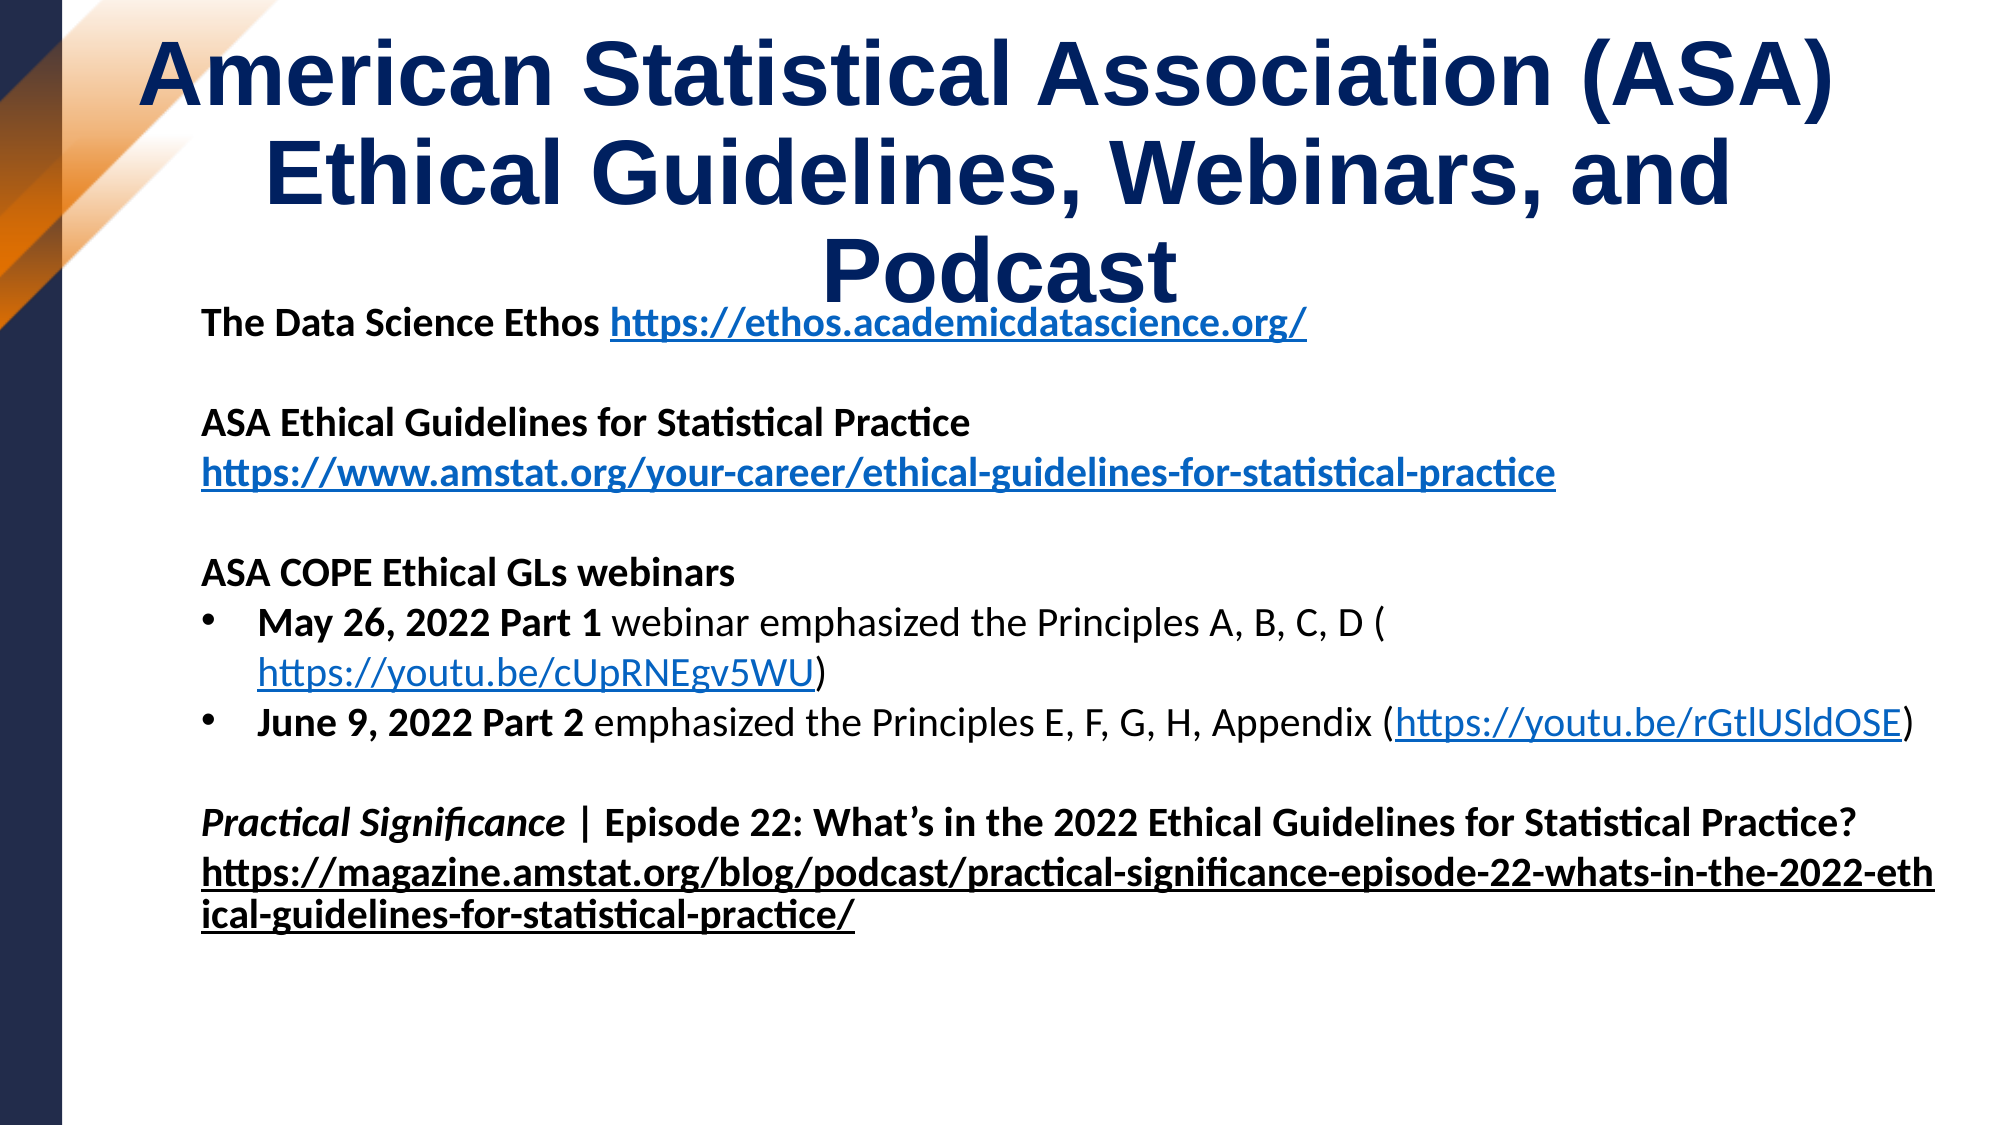

# American Statistical Association (ASA) Ethical Guidelines, Webinars, and Podcast
The Data Science Ethos https://ethos.academicdatascience.org/

ASA Ethical Guidelines for Statistical Practice https://www.amstat.org/your-career/ethical-guidelines-for-statistical-practice

ASA COPE Ethical GLs webinars
May 26, 2022 Part 1 webinar emphasized the Principles A, B, C, D (https://youtu.be/cUpRNEgv5WU)
June 9, 2022 Part 2 emphasized the Principles E, F, G, H, Appendix (https://youtu.be/rGtlUSldOSE)

Practical Significance | Episode 22: What’s in the 2022 Ethical Guidelines for Statistical Practice?
https://magazine.amstat.org/blog/podcast/practical-significance-episode-22-whats-in-the-2022-ethical-guidelines-for-statistical-practice/